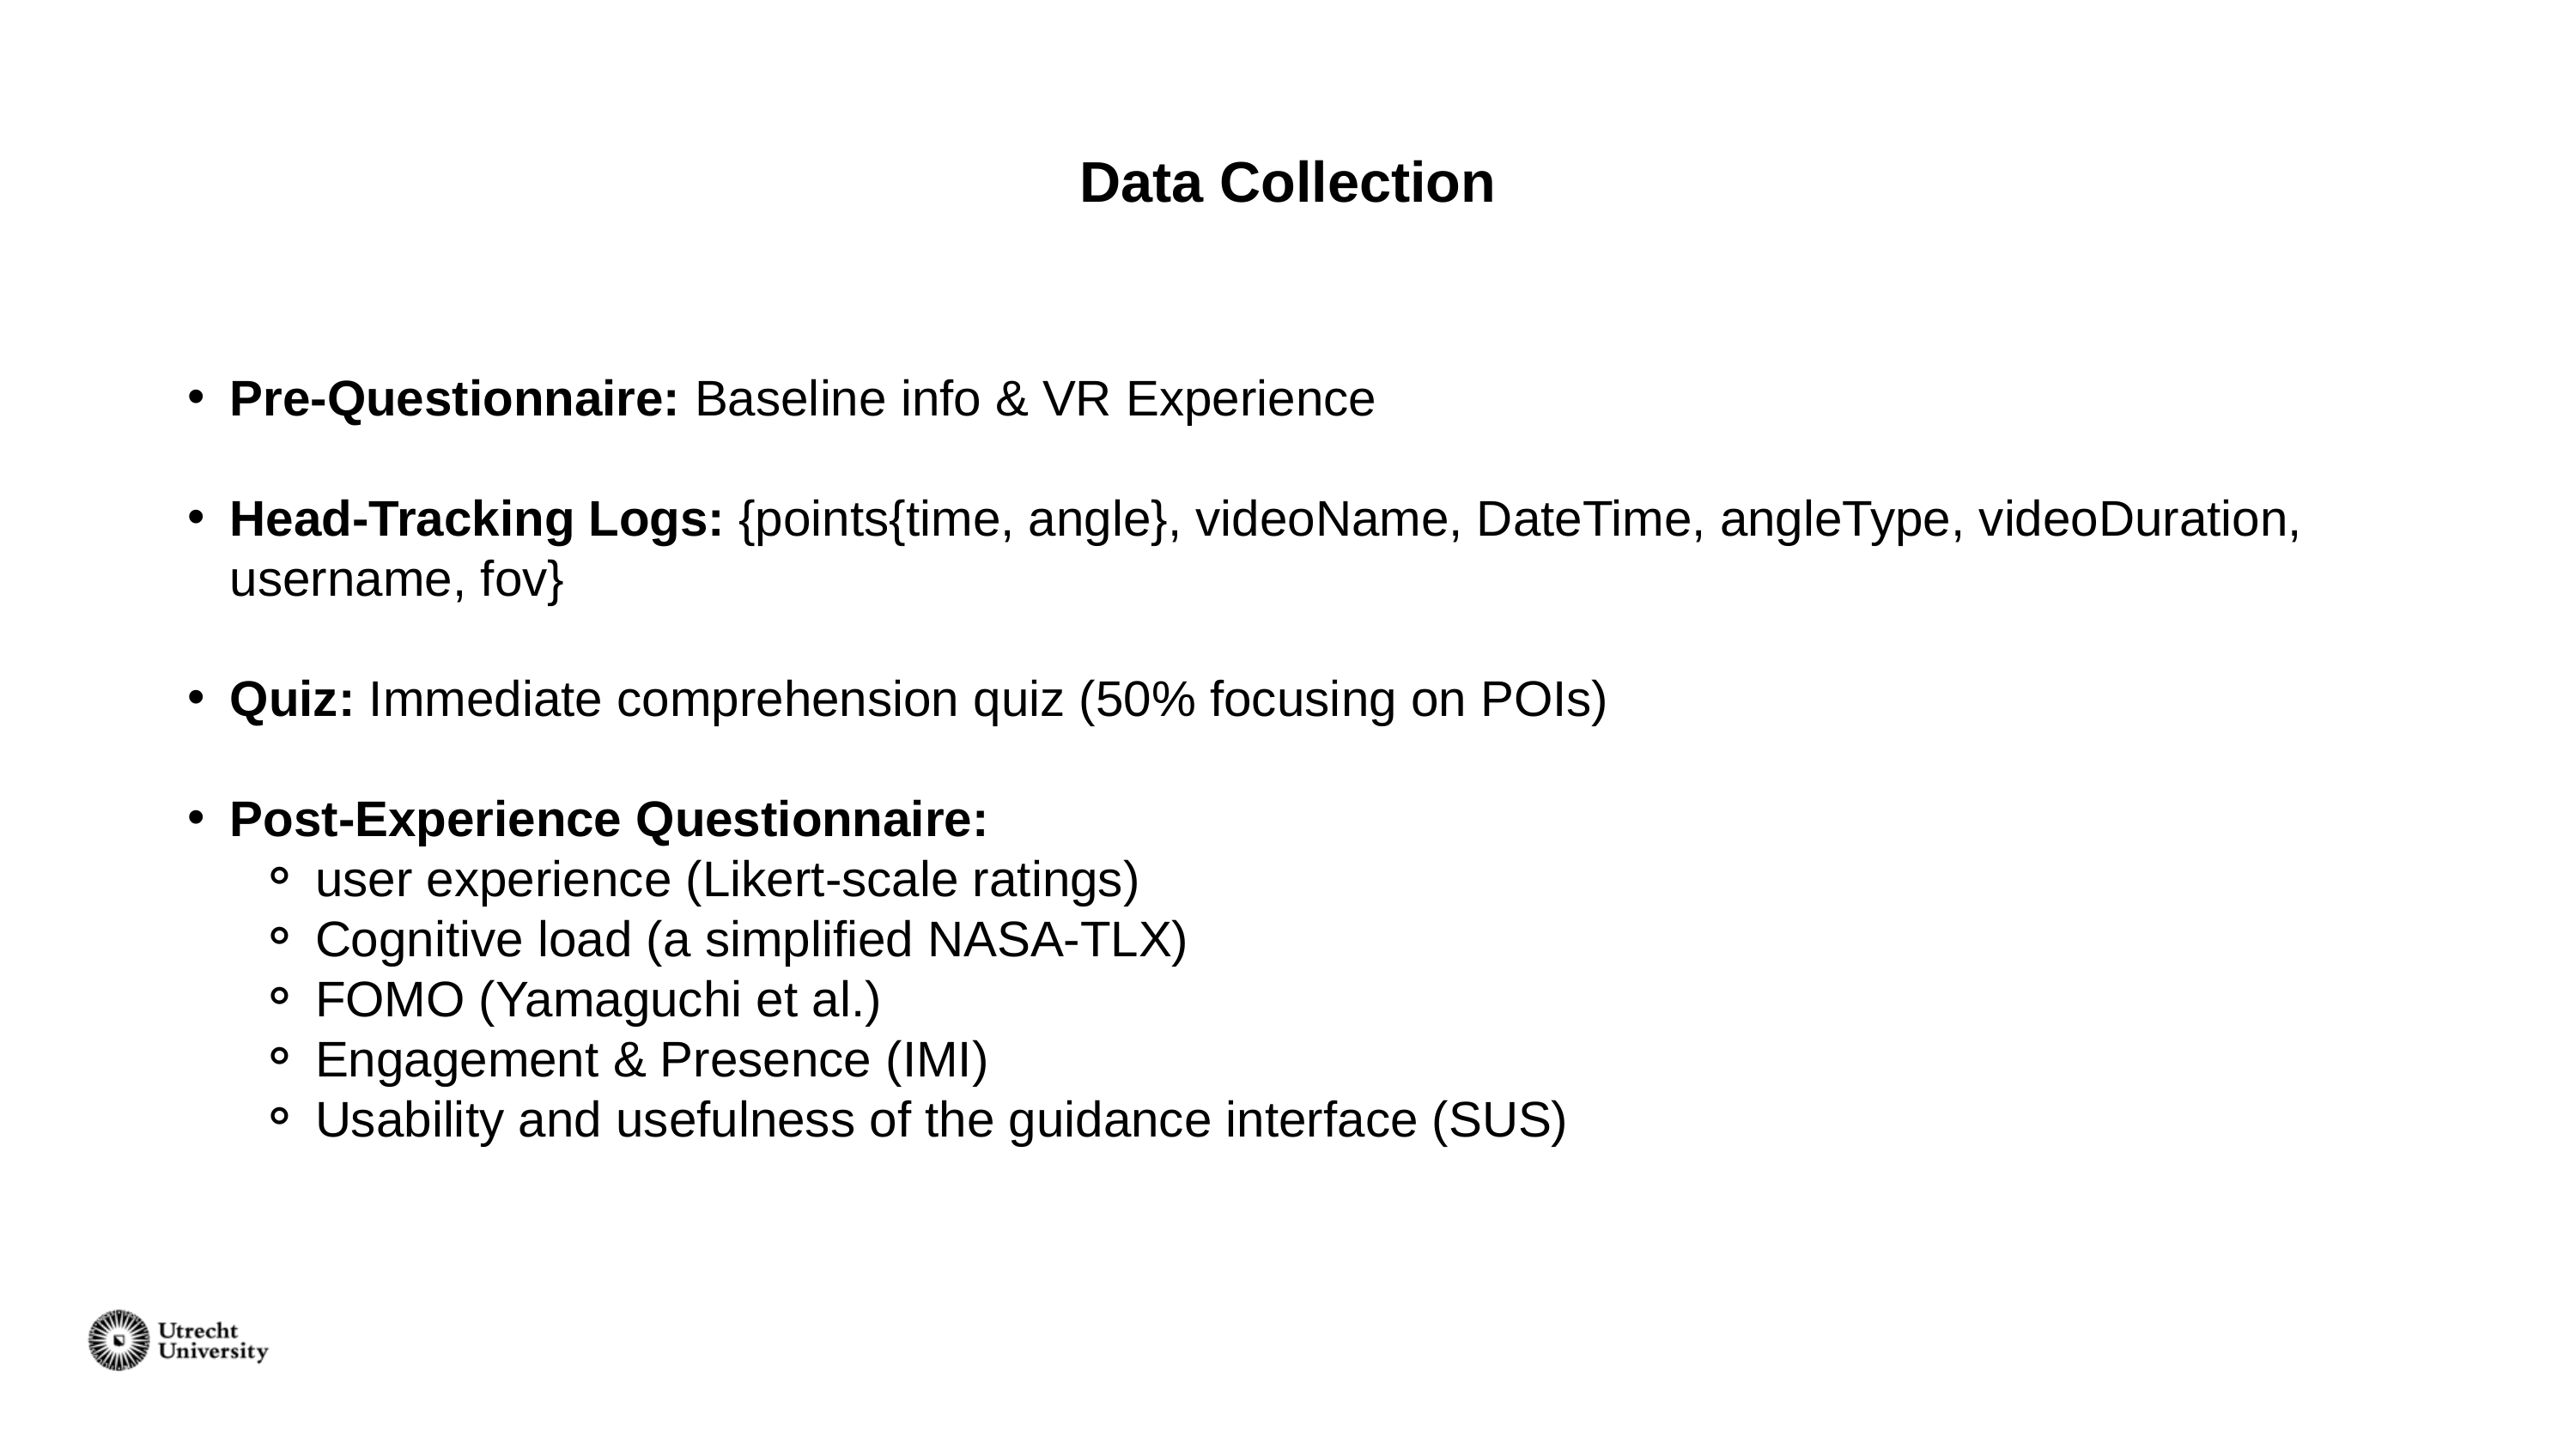

Data Collection
Pre-Questionnaire: Baseline info & VR Experience

Head-Tracking Logs: {points{time, angle}, videoName, DateTime, angleType, videoDuration, username, fov}

Quiz: Immediate comprehension quiz (50% focusing on POIs)

Post-Experience Questionnaire:
user experience (Likert-scale ratings)
Cognitive load (a simplified NASA-TLX)
FOMO (Yamaguchi et al.)
Engagement & Presence (IMI)
Usability and usefulness of the guidance interface (SUS)